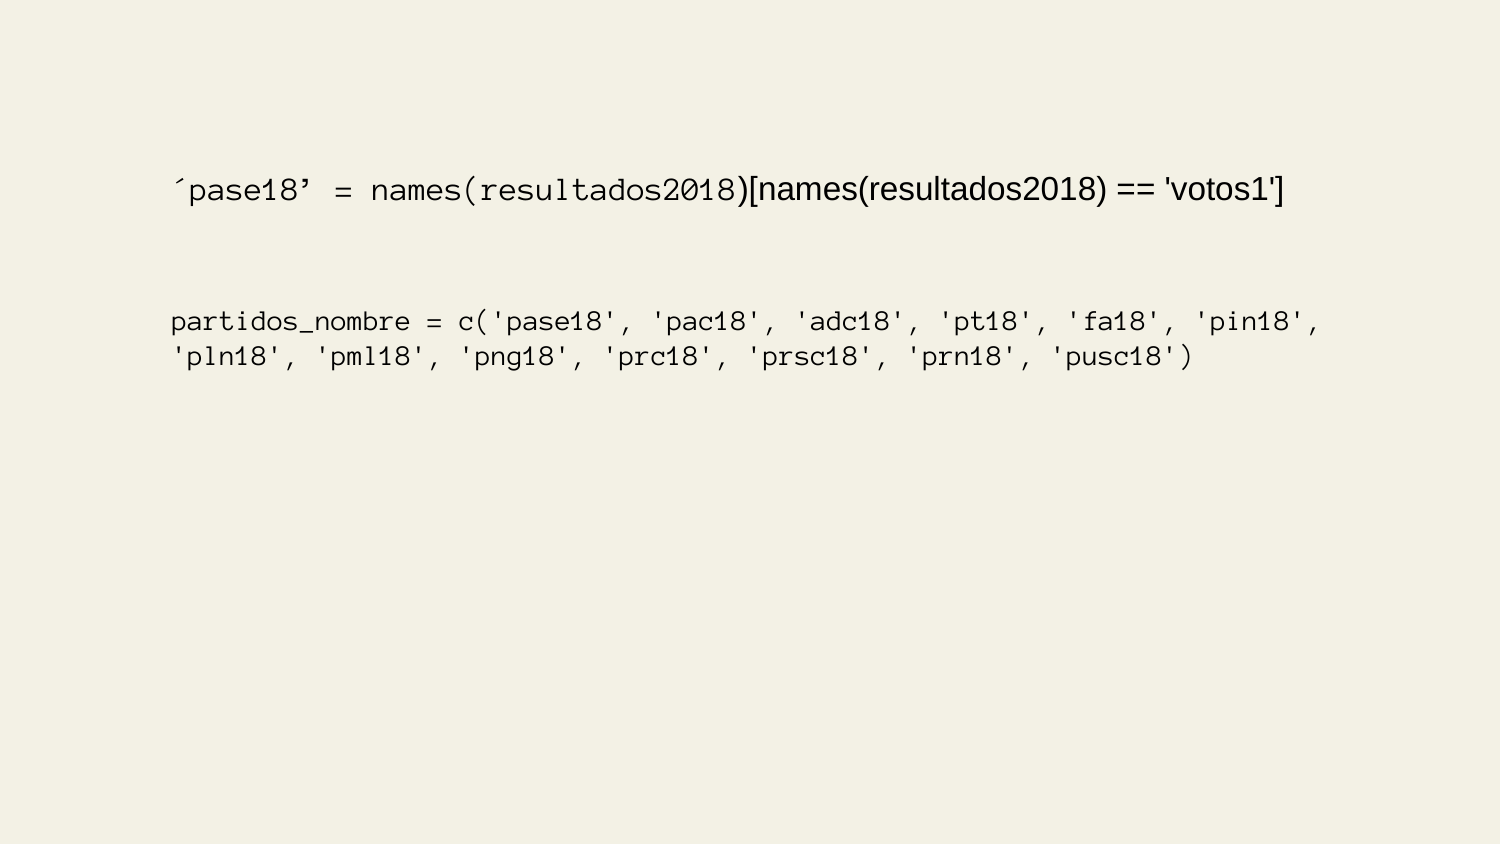

´pase18’ = names(resultados2018)[names(resultados2018) == 'votos1']
partidos_nombre = c('pase18', 'pac18', 'adc18', 'pt18', 'fa18', 'pin18', 'pln18', 'pml18', 'png18', 'prc18', 'prsc18', 'prn18', 'pusc18')